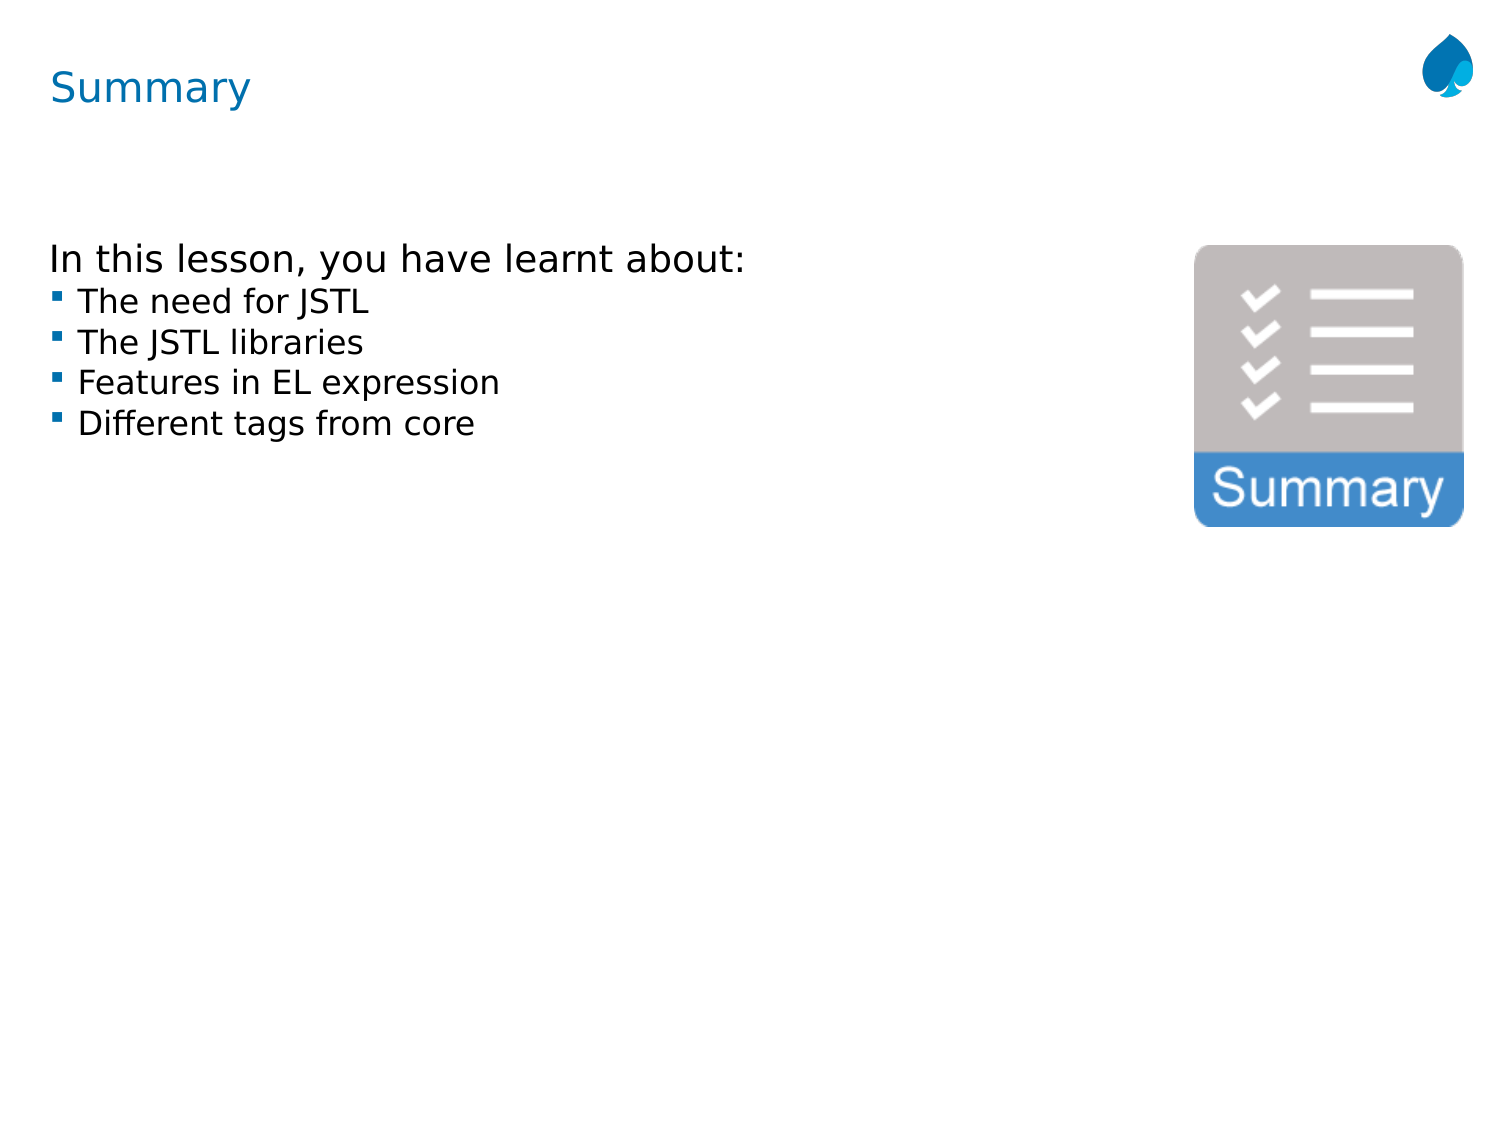

# Summary
In this lesson, you have learnt about:
The need for JSTL
The JSTL libraries
Features in EL expression
Different tags from core